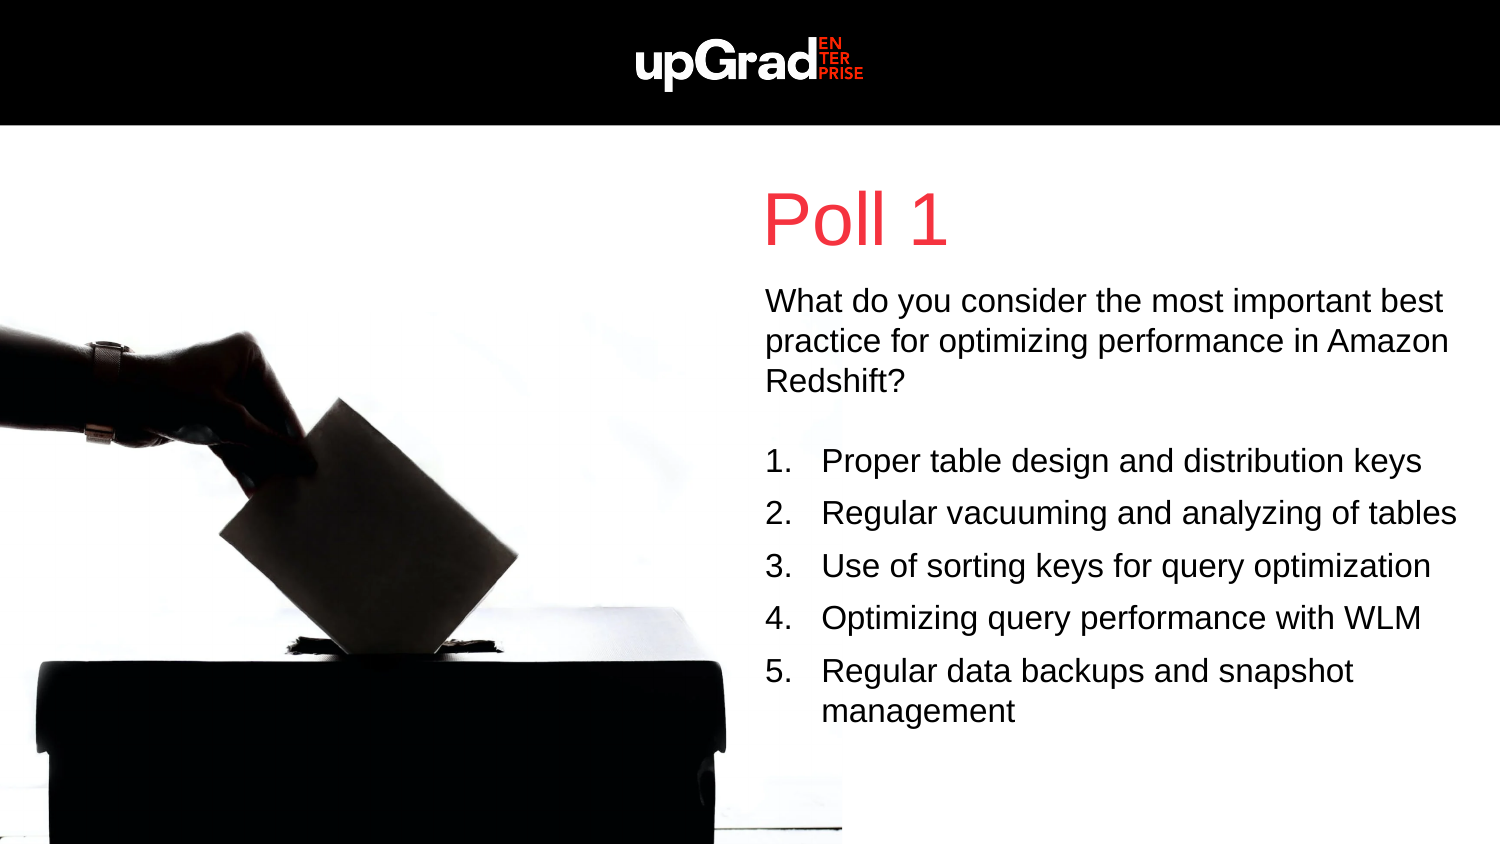

Poll 1
What do you consider the most important best practice for optimizing performance in Amazon Redshift?

Proper table design and distribution keys
Regular vacuuming and analyzing of tables
Use of sorting keys for query optimization
Optimizing query performance with WLM
Regular data backups and snapshot management